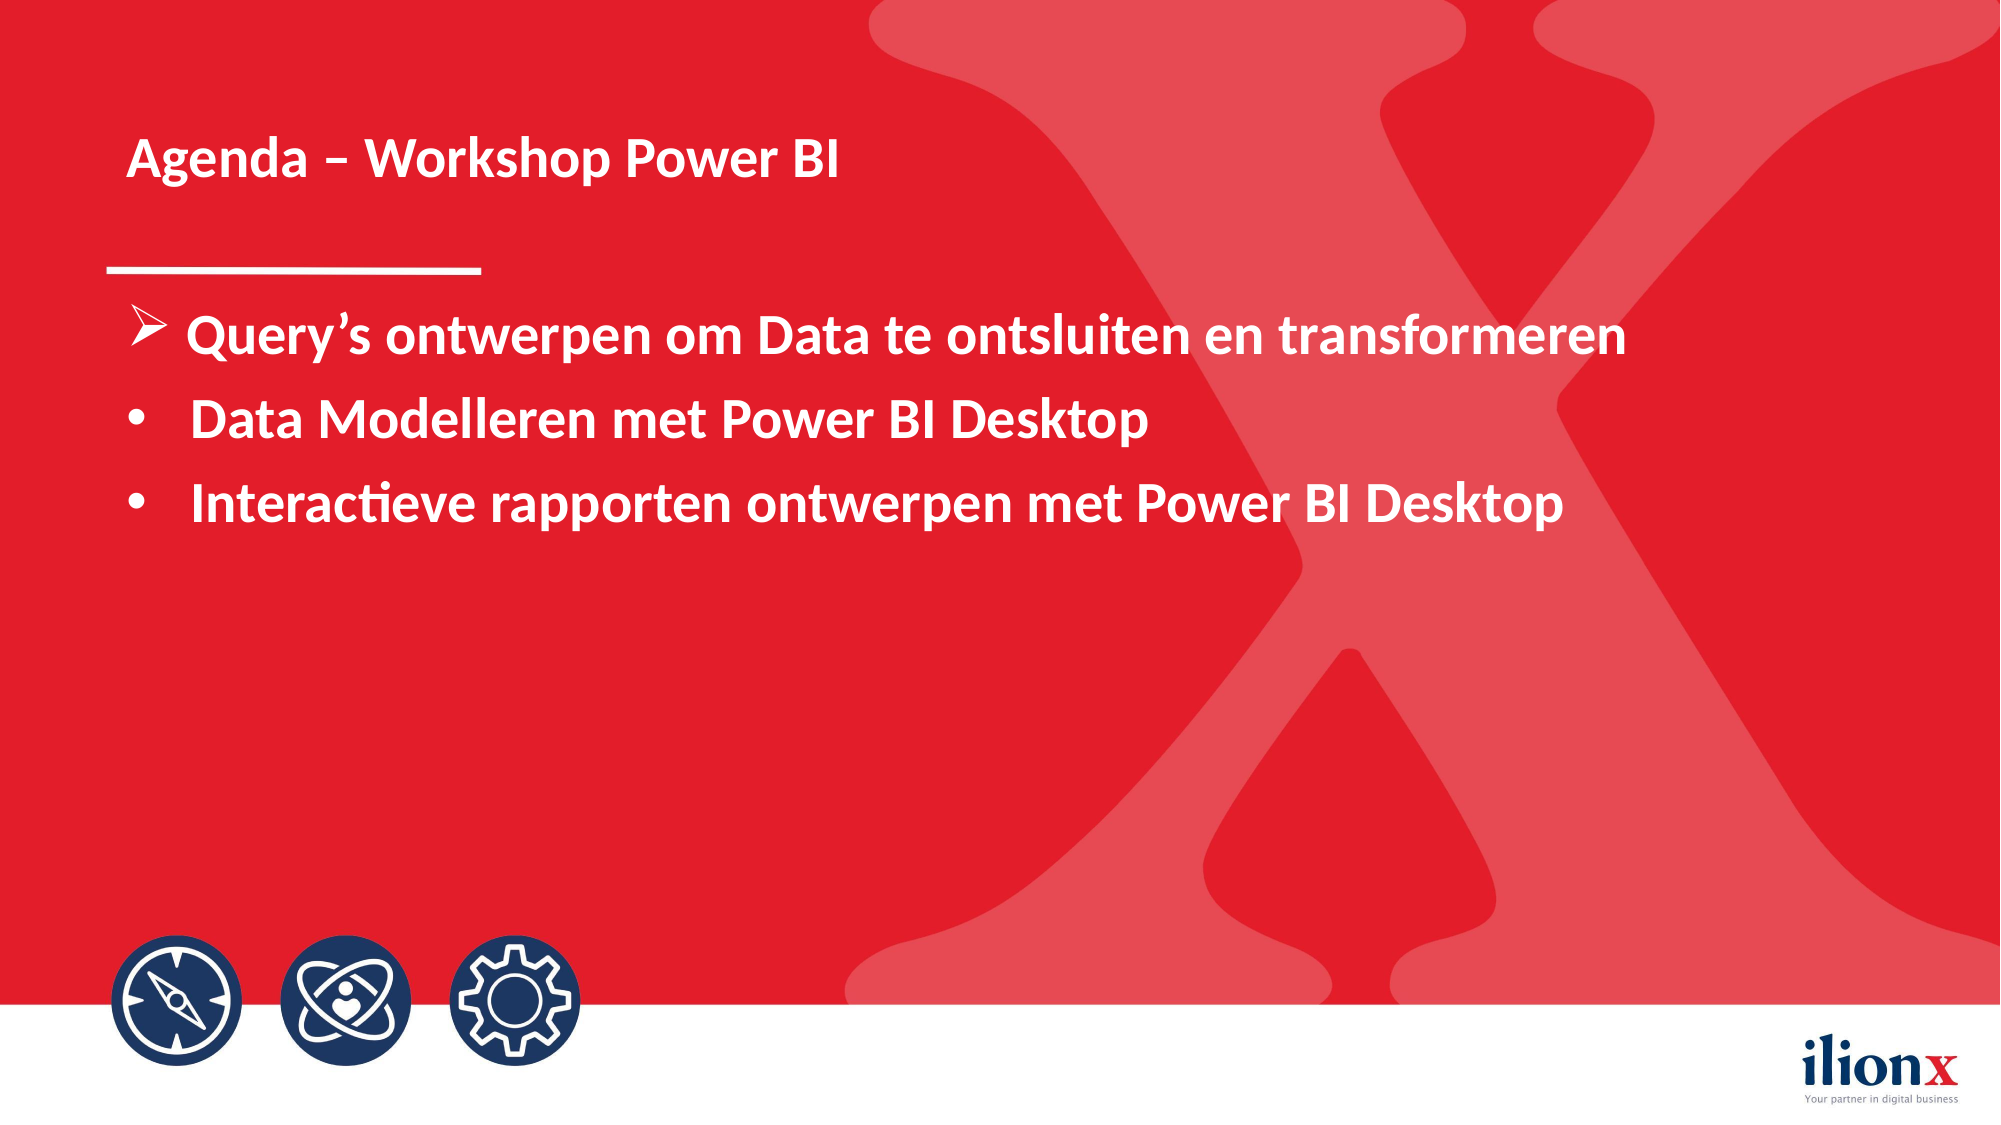

# Agenda – Workshop Power BI
 Query’s ontwerpen om Data te ontsluiten en transformeren
  Data Modelleren met Power BI Desktop
  Interactieve rapporten ontwerpen met Power BI Desktop